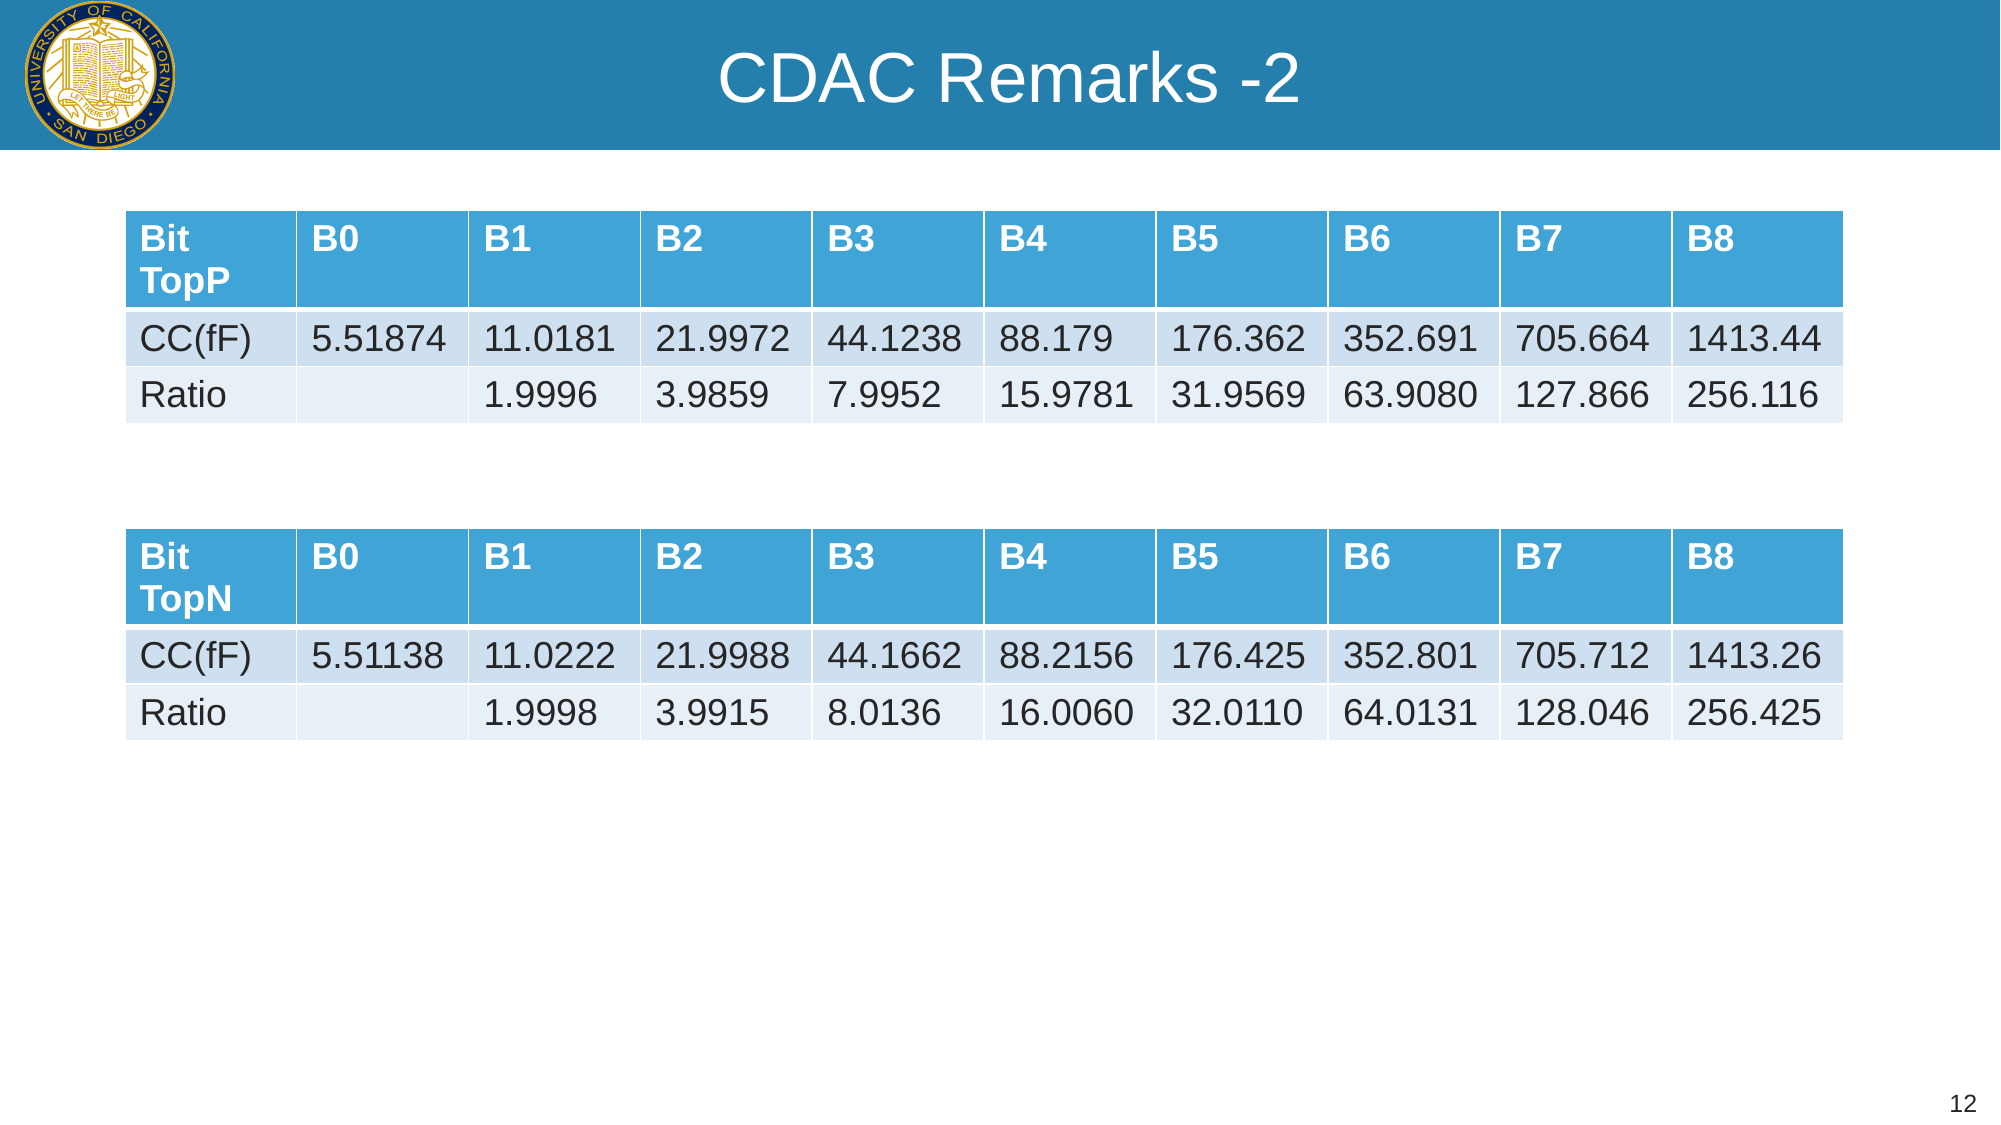

# CDAC Remarks -2

| Bit TopP | B0 | B1 | B2 | B3 | B4 | B5 | B6 | B7 | B8 |
| --- | --- | --- | --- | --- | --- | --- | --- | --- | --- |
| CC(fF) | 5.51874 | 11.0181 | 21.9972 | 44.1238 | 88.179 | 176.362 | 352.691 | 705.664 | 1413.44 |
| Ratio |  | 1.9996 | 3.9859 | 7.9952 | 15.9781 | 31.9569 | 63.9080 | 127.866 | 256.116 |
| Bit TopN | B0 | B1 | B2 | B3 | B4 | B5 | B6 | B7 | B8 |
| --- | --- | --- | --- | --- | --- | --- | --- | --- | --- |
| CC(fF) | 5.51138 | 11.0222 | 21.9988 | 44.1662 | 88.2156 | 176.425 | 352.801 | 705.712 | 1413.26 |
| Ratio |  | 1.9998 | 3.9915 | 8.0136 | 16.0060 | 32.0110 | 64.0131 | 128.046 | 256.425 |
12